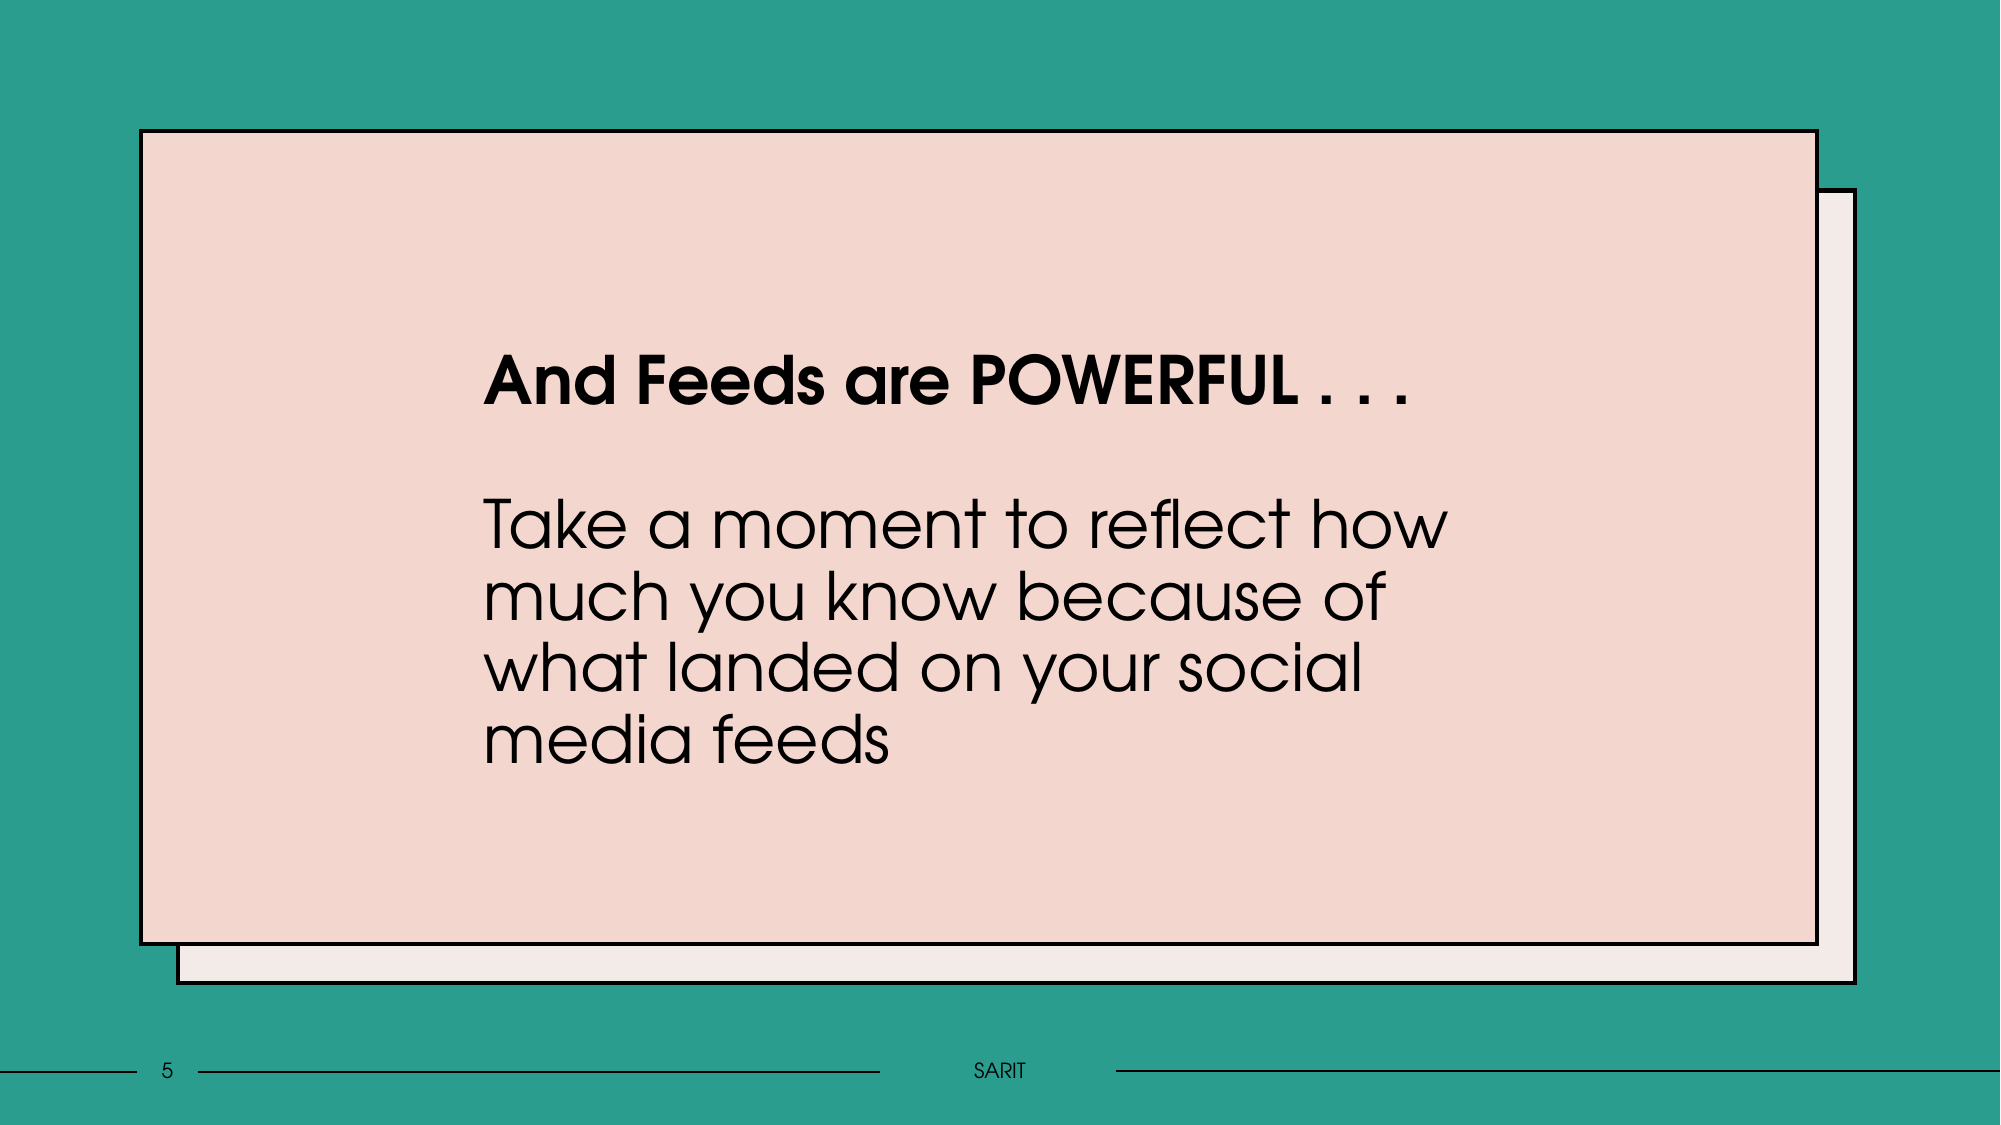

# And Feeds are POWERFUL . . . Take a moment to reflect how much you know because of what landed on your social media feeds
5
SARIT